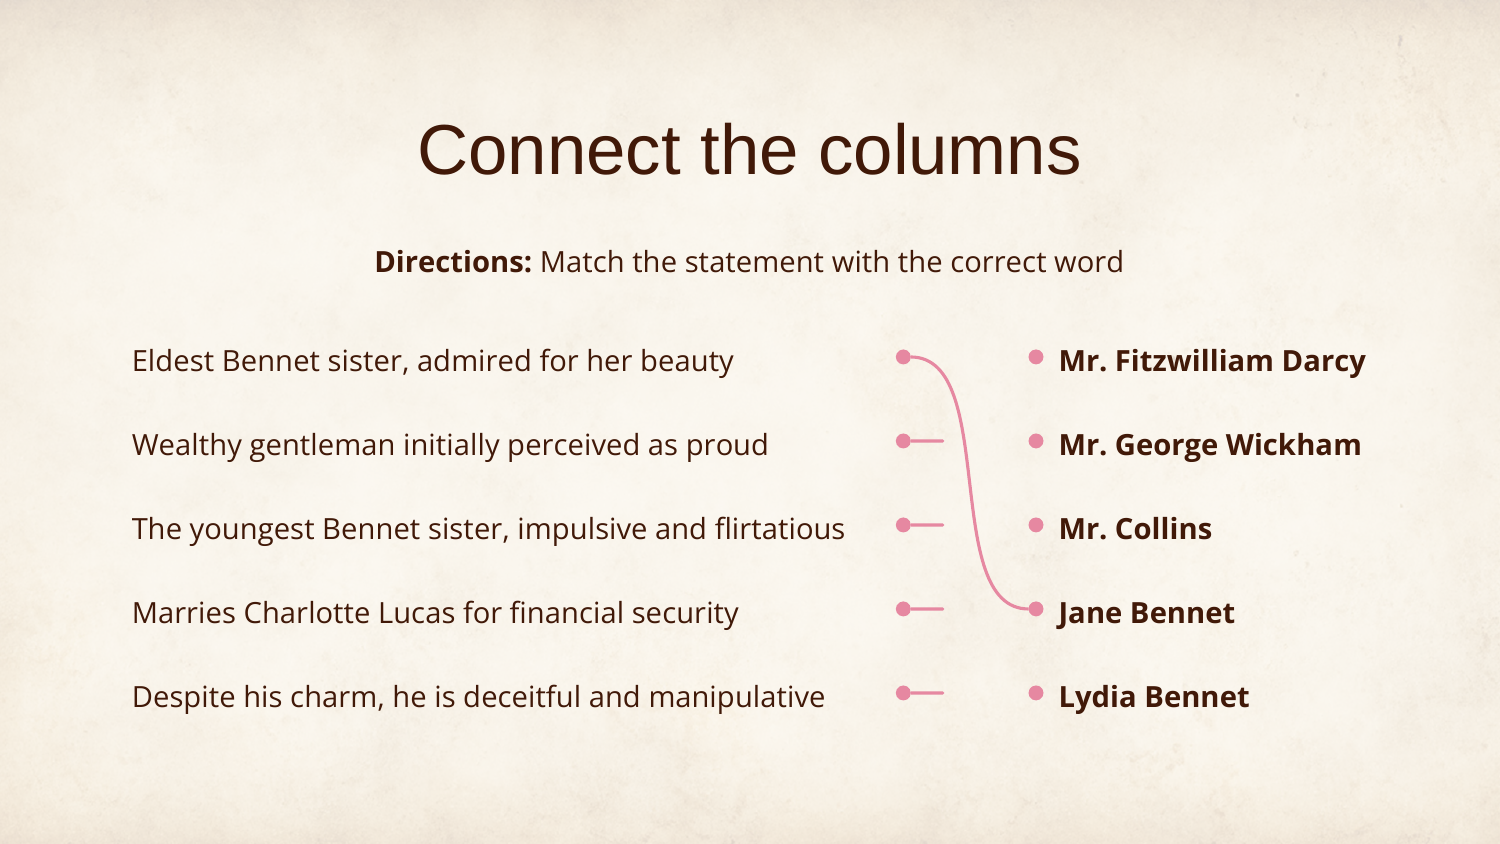

# Connect the columns
Directions: Match the statement with the correct word
Mr. Fitzwilliam Darcy

Eldest Bennet sister, admired for her beauty

Mr. George Wickham

Wealthy gentleman initially perceived as proud

Mr. Collins

The youngest Bennet sister, impulsive and flirtatious

Jane Bennet

Marries Charlotte Lucas for financial security

Lydia Bennet

Despite his charm, he is deceitful and manipulative